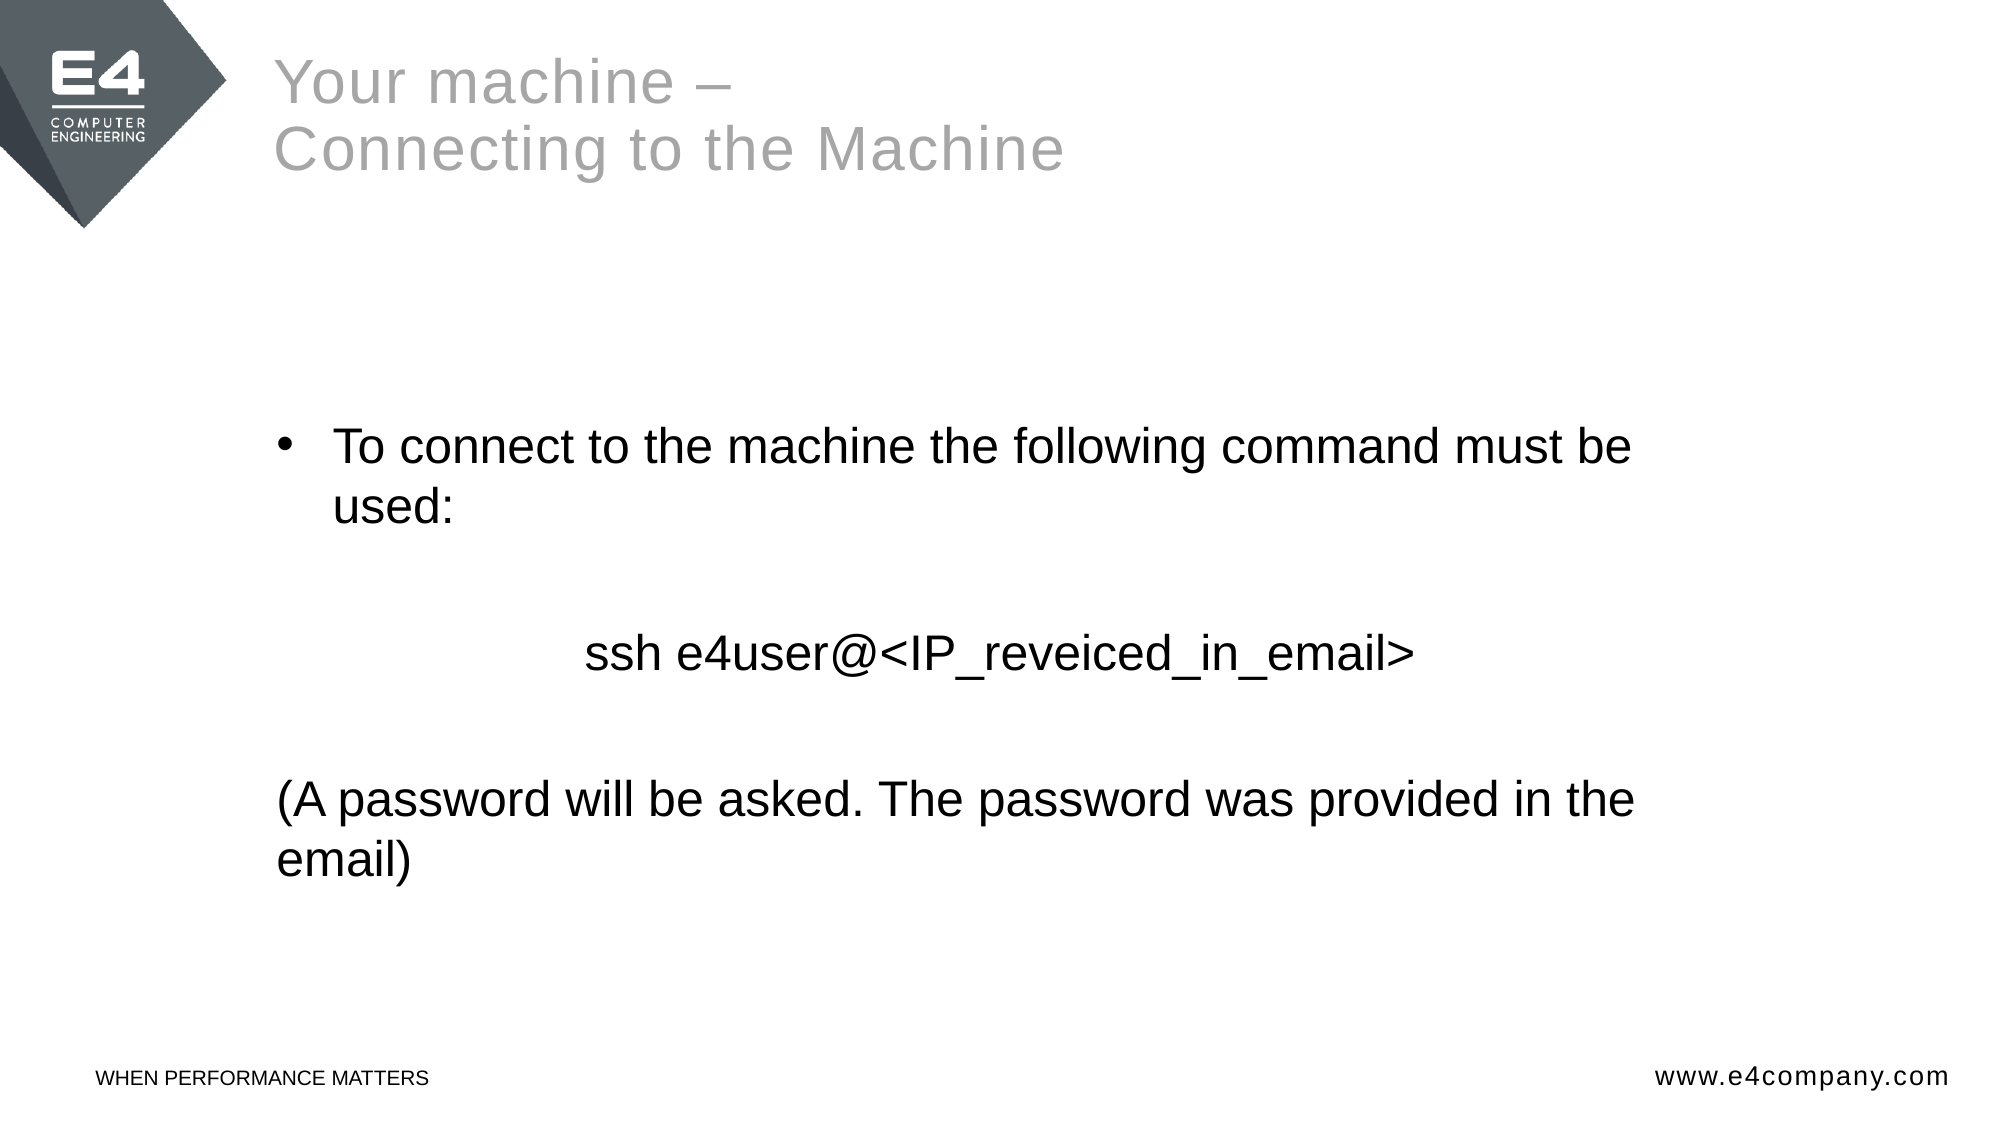

# Your machine – Connecting to the Machine

To connect to the machine the following command must be used:

ssh e4user@<IP_reveiced_in_email>

(A password will be asked. The password was provided in the email)